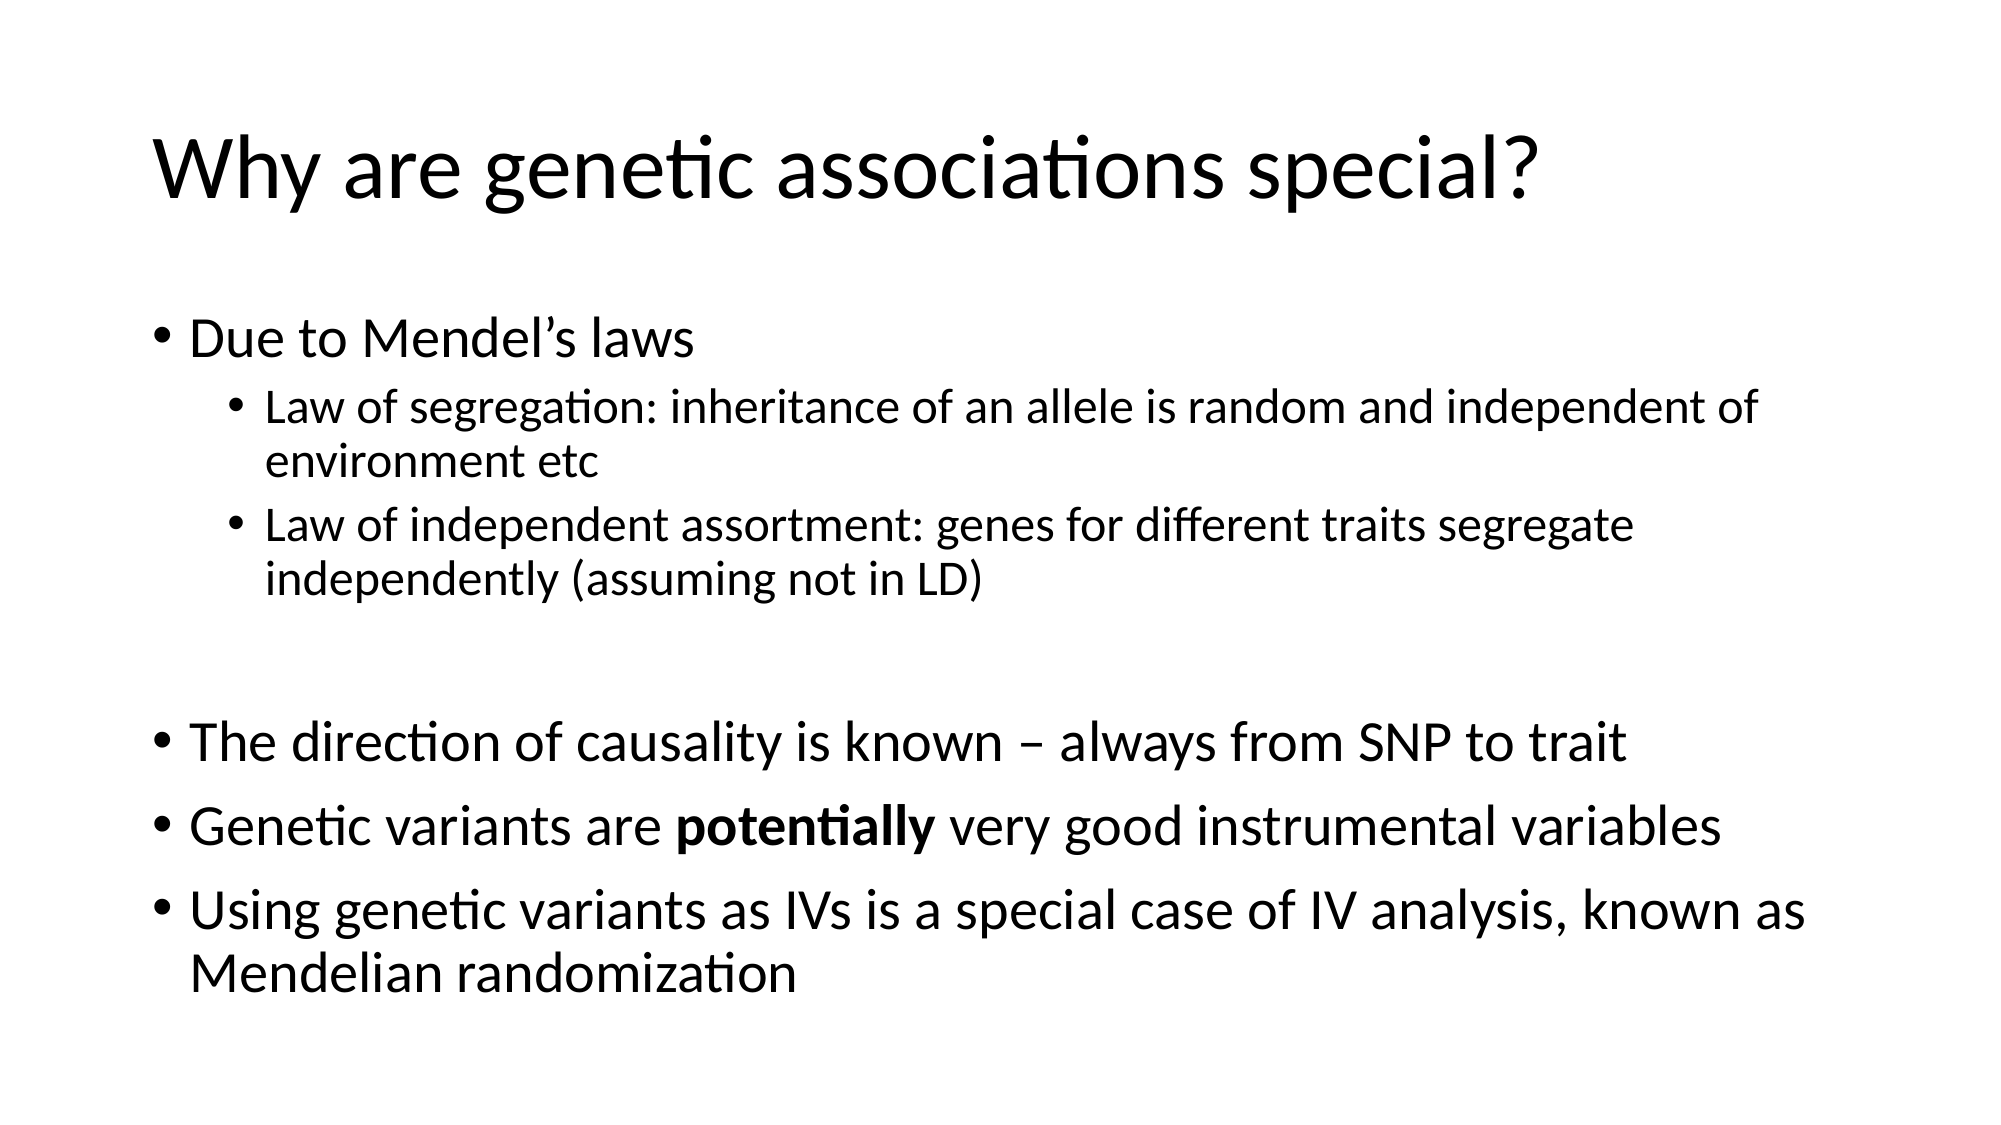

# Why are genetic associations special?
Due to Mendel’s laws
Law of segregation: inheritance of an allele is random and independent of environment etc
Law of independent assortment: genes for different traits segregate independently (assuming not in LD)

The direction of causality is known – always from SNP to trait
Genetic variants are potentially very good instrumental variables
Using genetic variants as IVs is a special case of IV analysis, known as Mendelian randomization